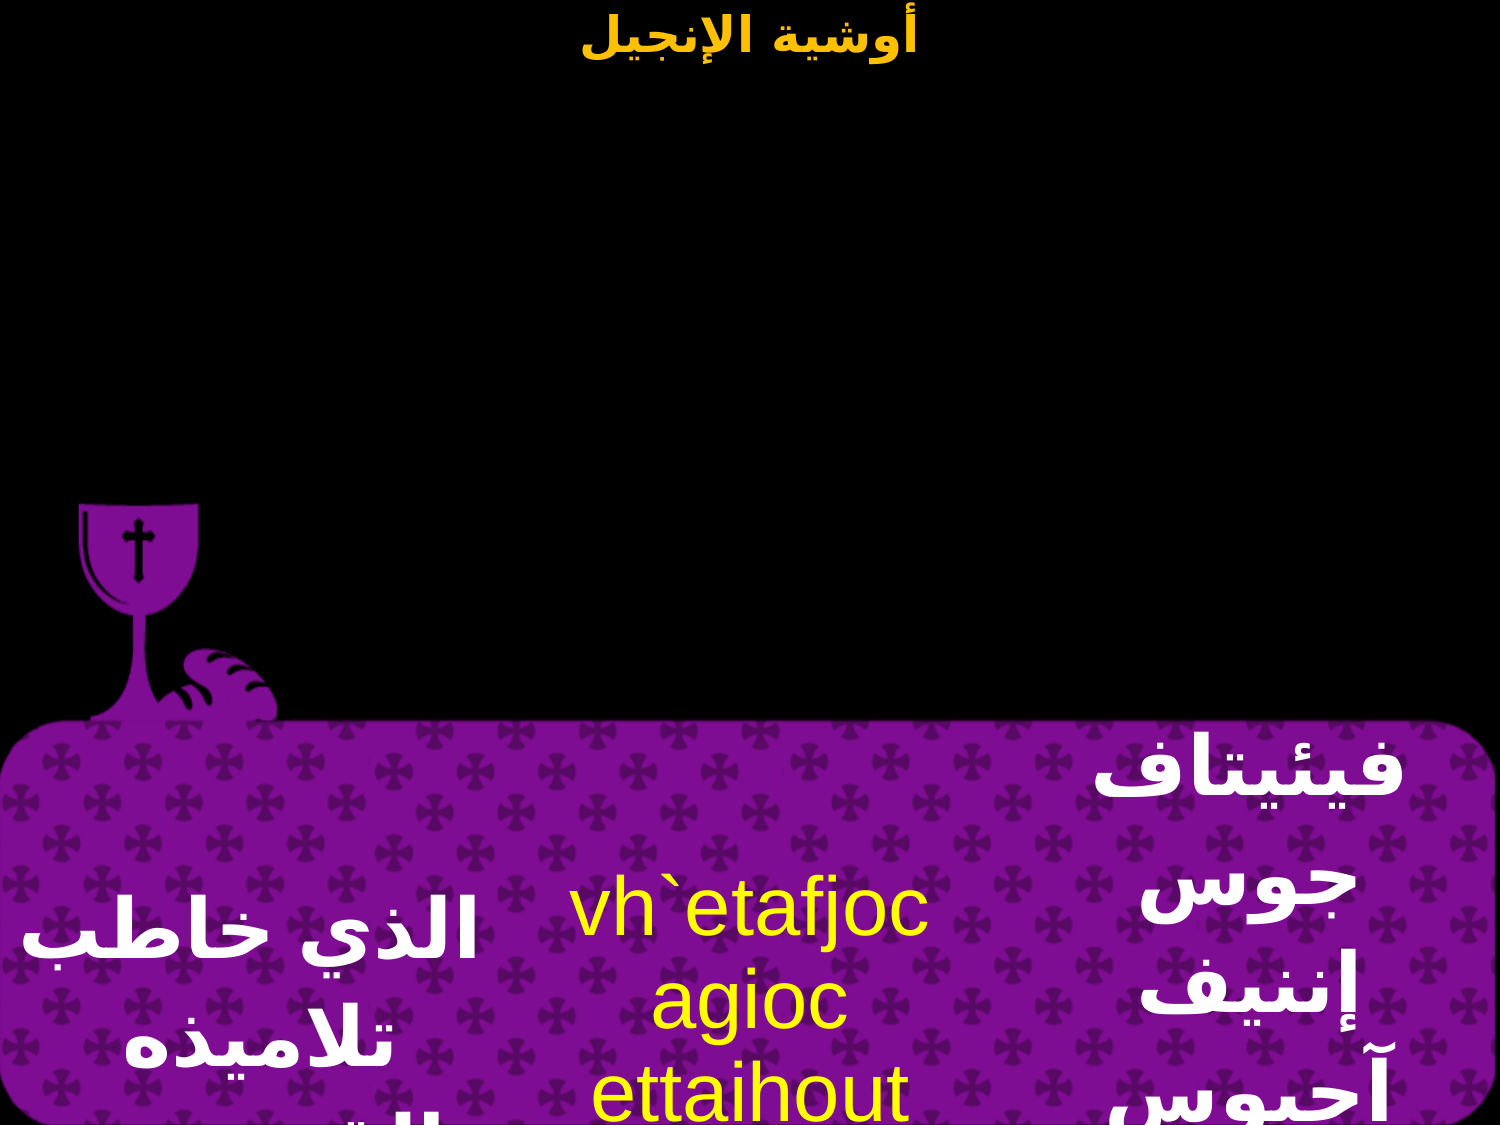

| الذي خاطب تلاميذه القديسين | vh`etafjoc agioc ettaihout `mmaqhthc | فيئيتاف جوس إننيف آجيوس إتطايوت إم ماثيتيس |
| --- | --- | --- |